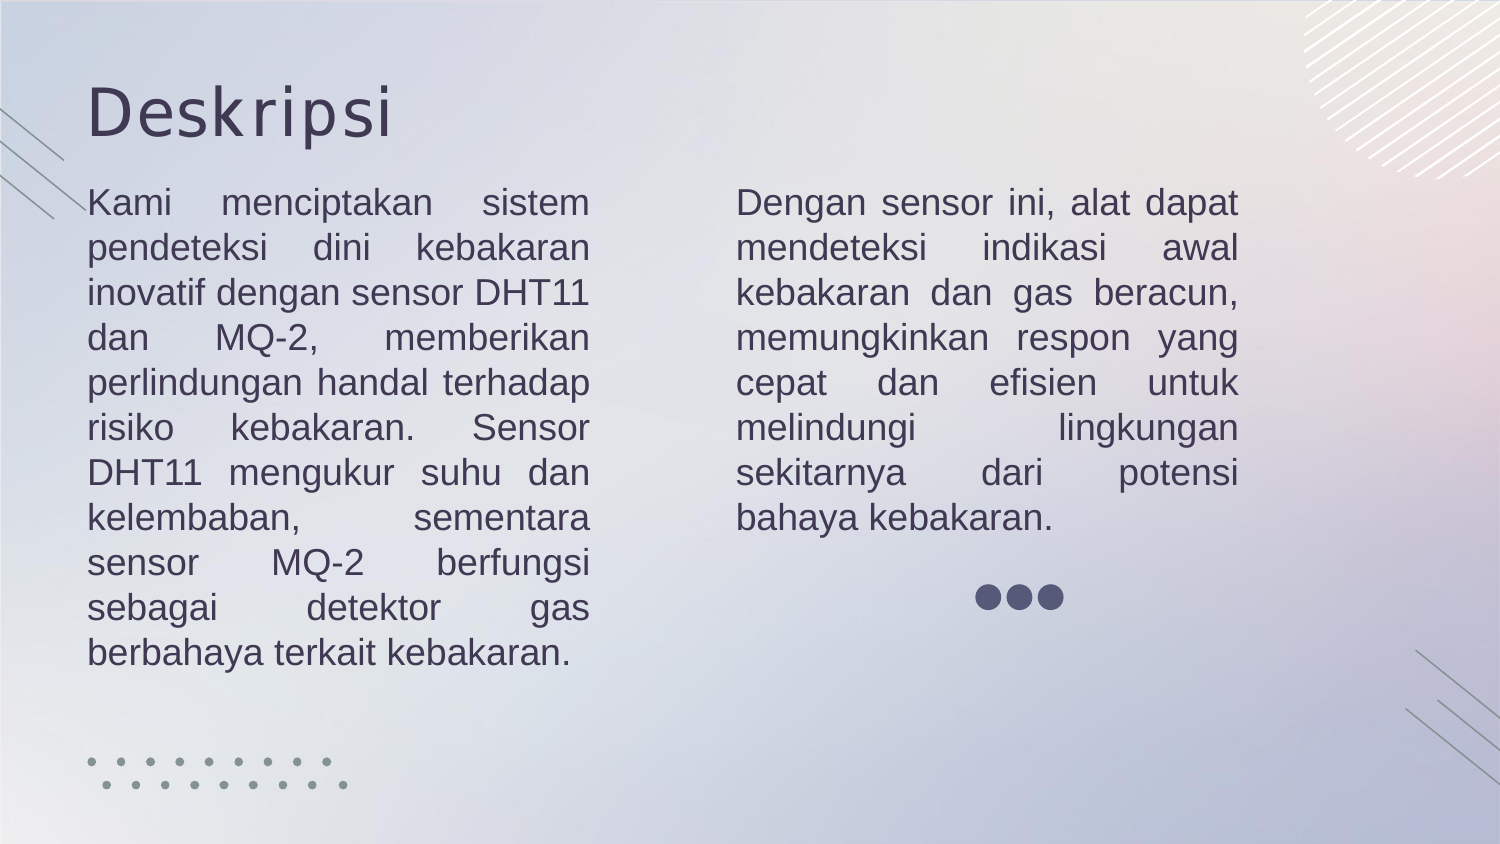

# Deskripsi
Kami menciptakan sistem pendeteksi dini kebakaran inovatif dengan sensor DHT11 dan MQ-2, memberikan perlindungan handal terhadap risiko kebakaran. Sensor DHT11 mengukur suhu dan kelembaban, sementara sensor MQ-2 berfungsi sebagai detektor gas berbahaya terkait kebakaran.
Dengan sensor ini, alat dapat mendeteksi indikasi awal kebakaran dan gas beracun, memungkinkan respon yang cepat dan efisien untuk melindungi lingkungan sekitarnya dari potensi bahaya kebakaran.